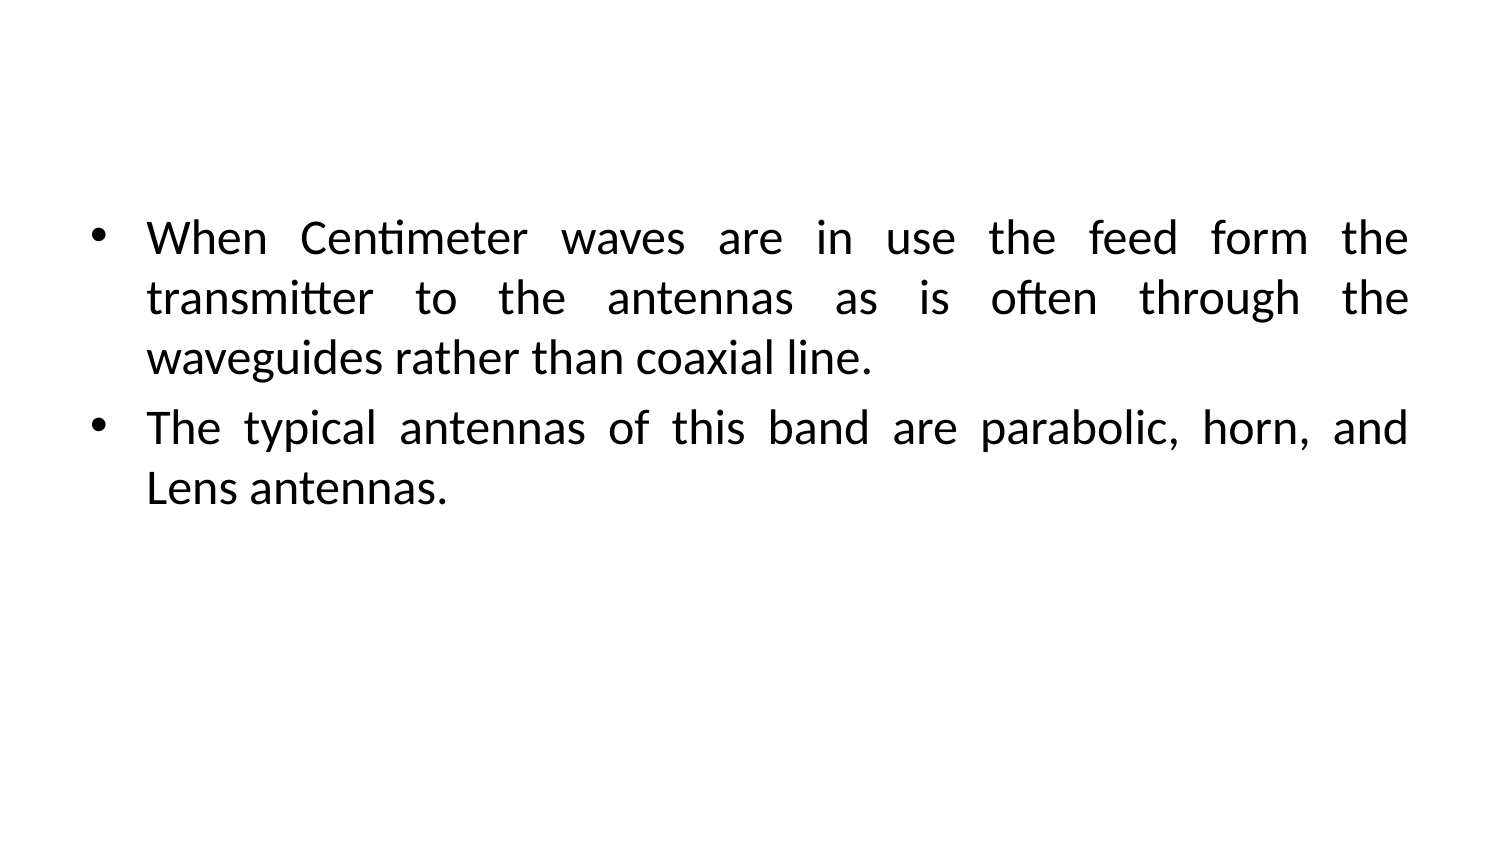

#
When Centimeter waves are in use the feed form the transmitter to the antennas as is often through the waveguides rather than coaxial line.
The typical antennas of this band are parabolic, horn, and Lens antennas.